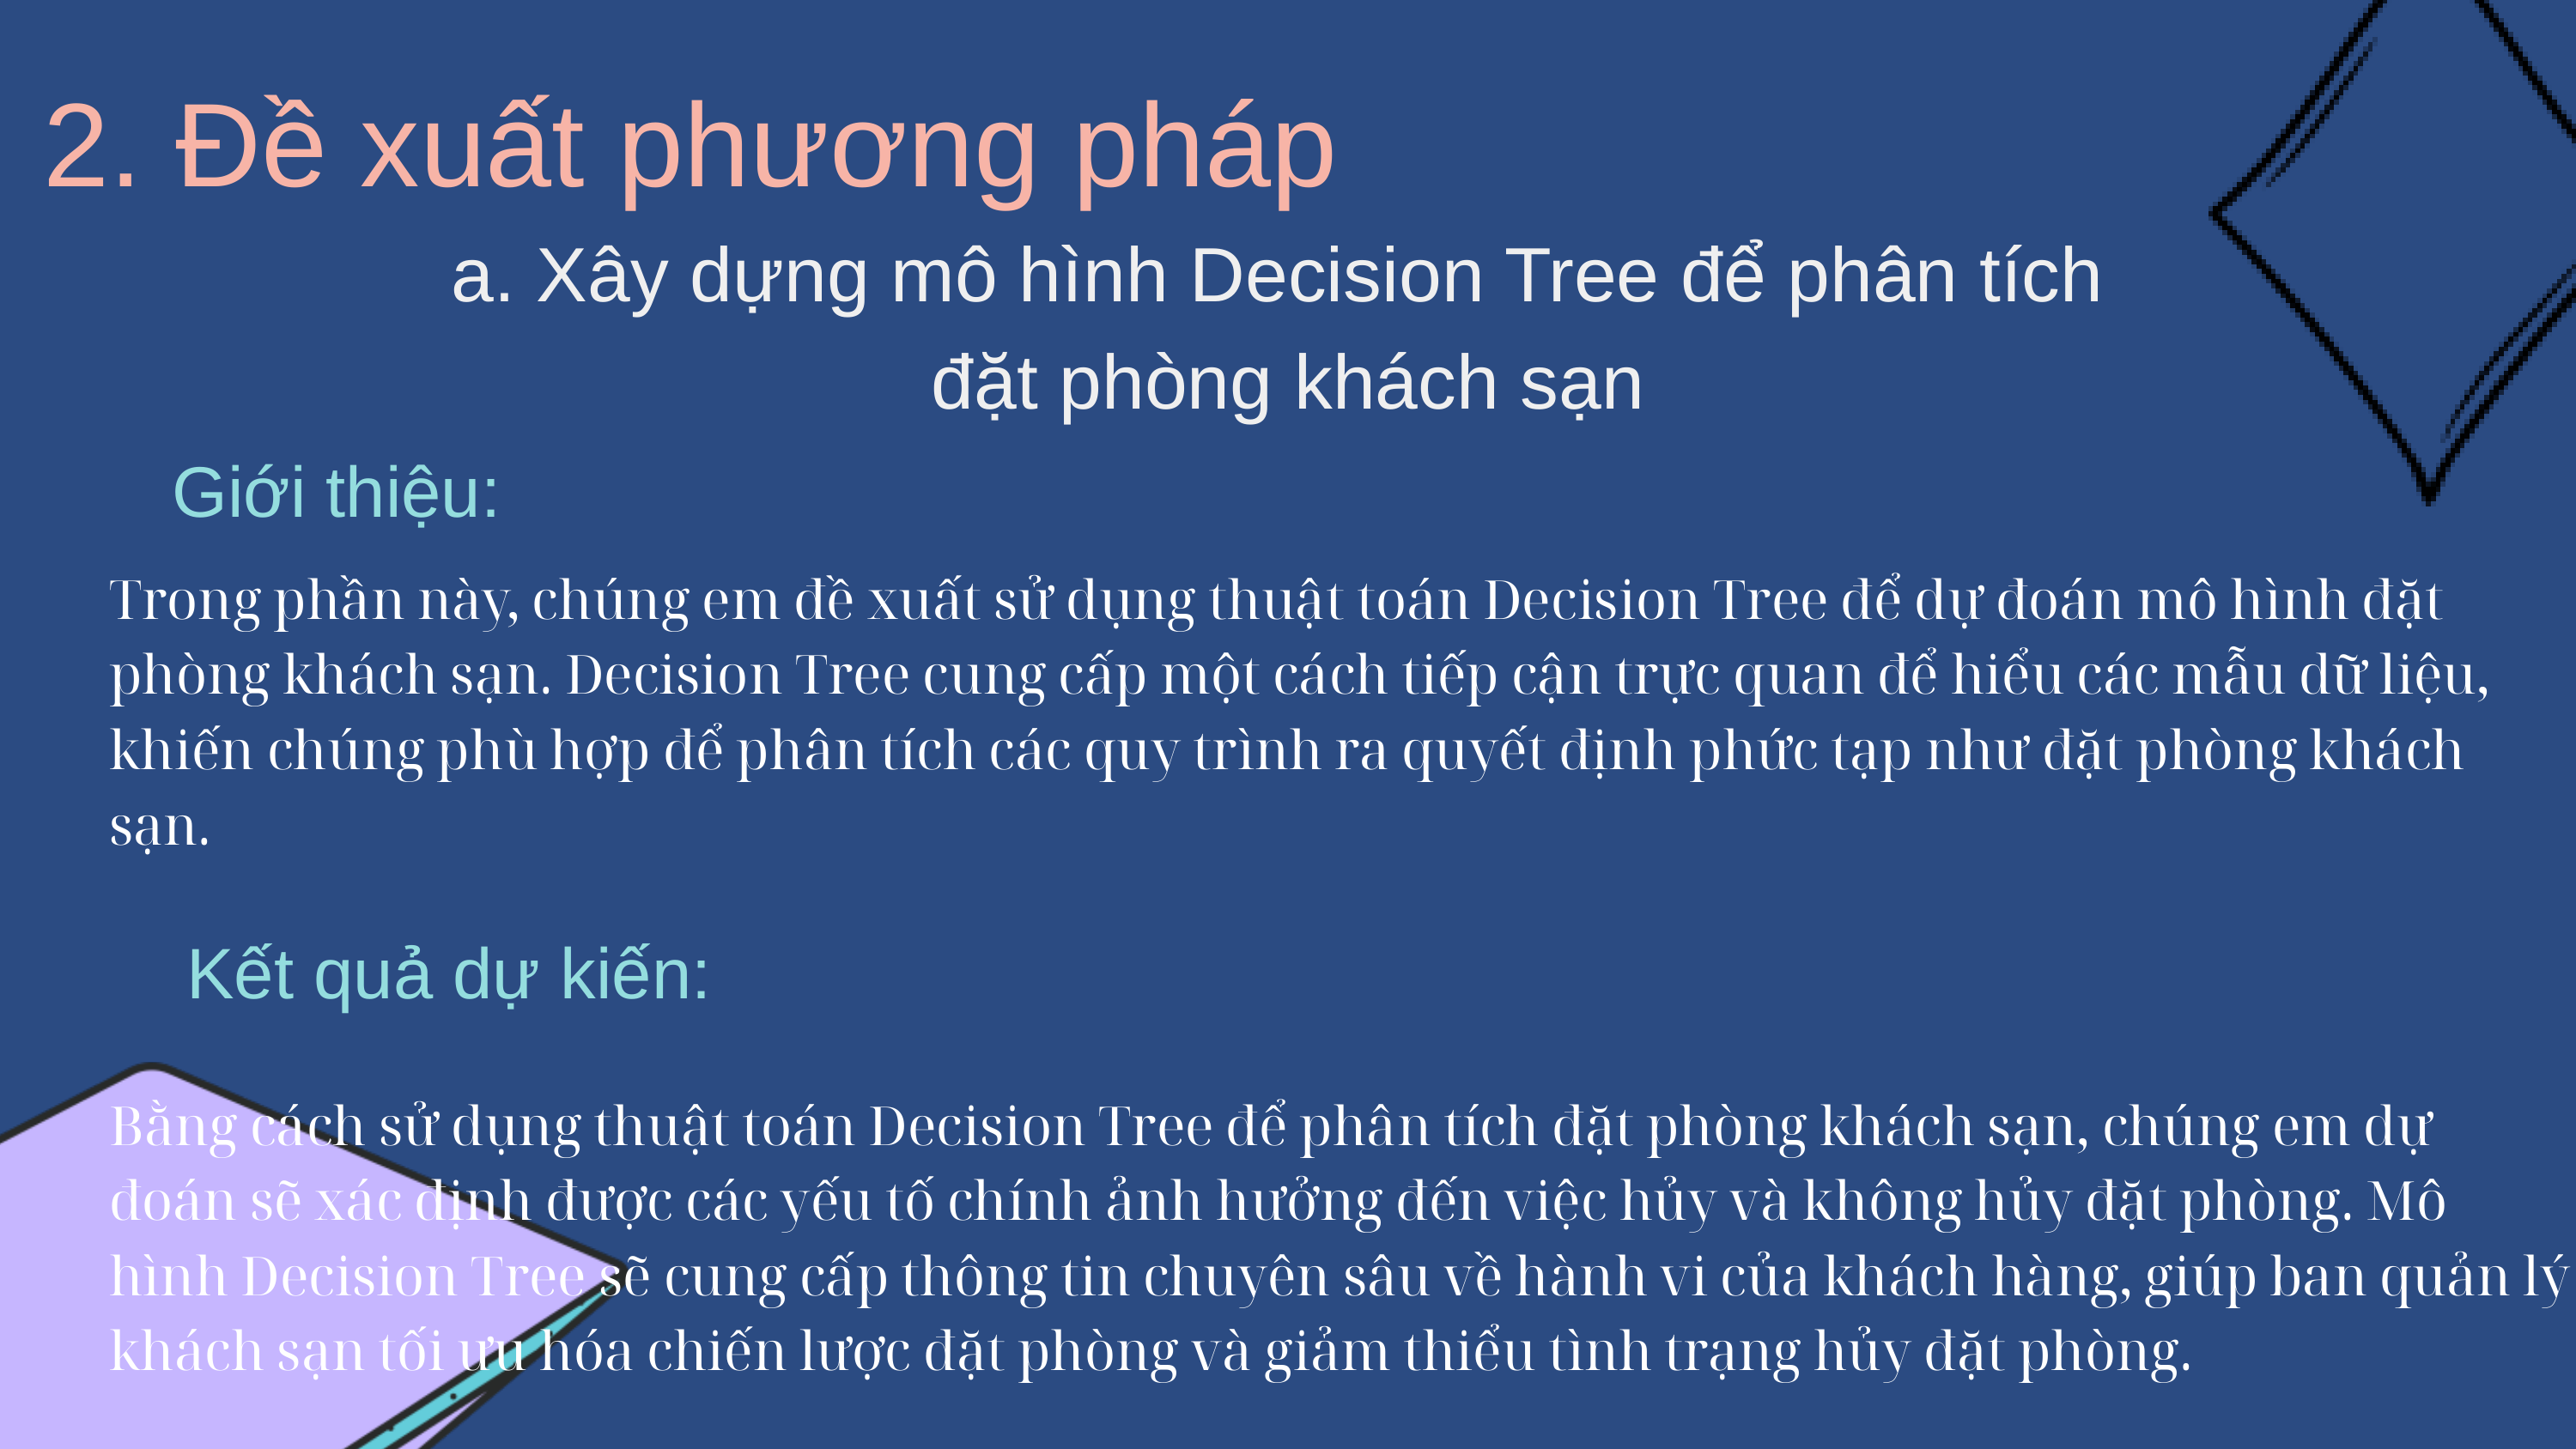

2. Đề xuất phương pháp
a. Xây dựng mô hình Decision Tree để phân tích
đặt phòng khách sạn

Giới thiệu:
Trong phần này, chúng em đề xuất sử dụng thuật toán Decision Tree để dự đoán mô hình đặt phòng khách sạn. Decision Tree cung cấp một cách tiếp cận trực quan để hiểu các mẫu dữ liệu, khiến chúng phù hợp để phân tích các quy trình ra quyết định phức tạp như đặt phòng khách sạn.

Bằng cách sử dụng thuật toán Decision Tree để phân tích đặt phòng khách sạn, chúng em dự đoán sẽ xác định được các yếu tố chính ảnh hưởng đến việc hủy và không hủy đặt phòng. Mô hình Decision Tree sẽ cung cấp thông tin chuyên sâu về hành vi của khách hàng, giúp ban quản lý khách sạn tối ưu hóa chiến lược đặt phòng và giảm thiểu tình trạng hủy đặt phòng.

Kết quả dự kiến: